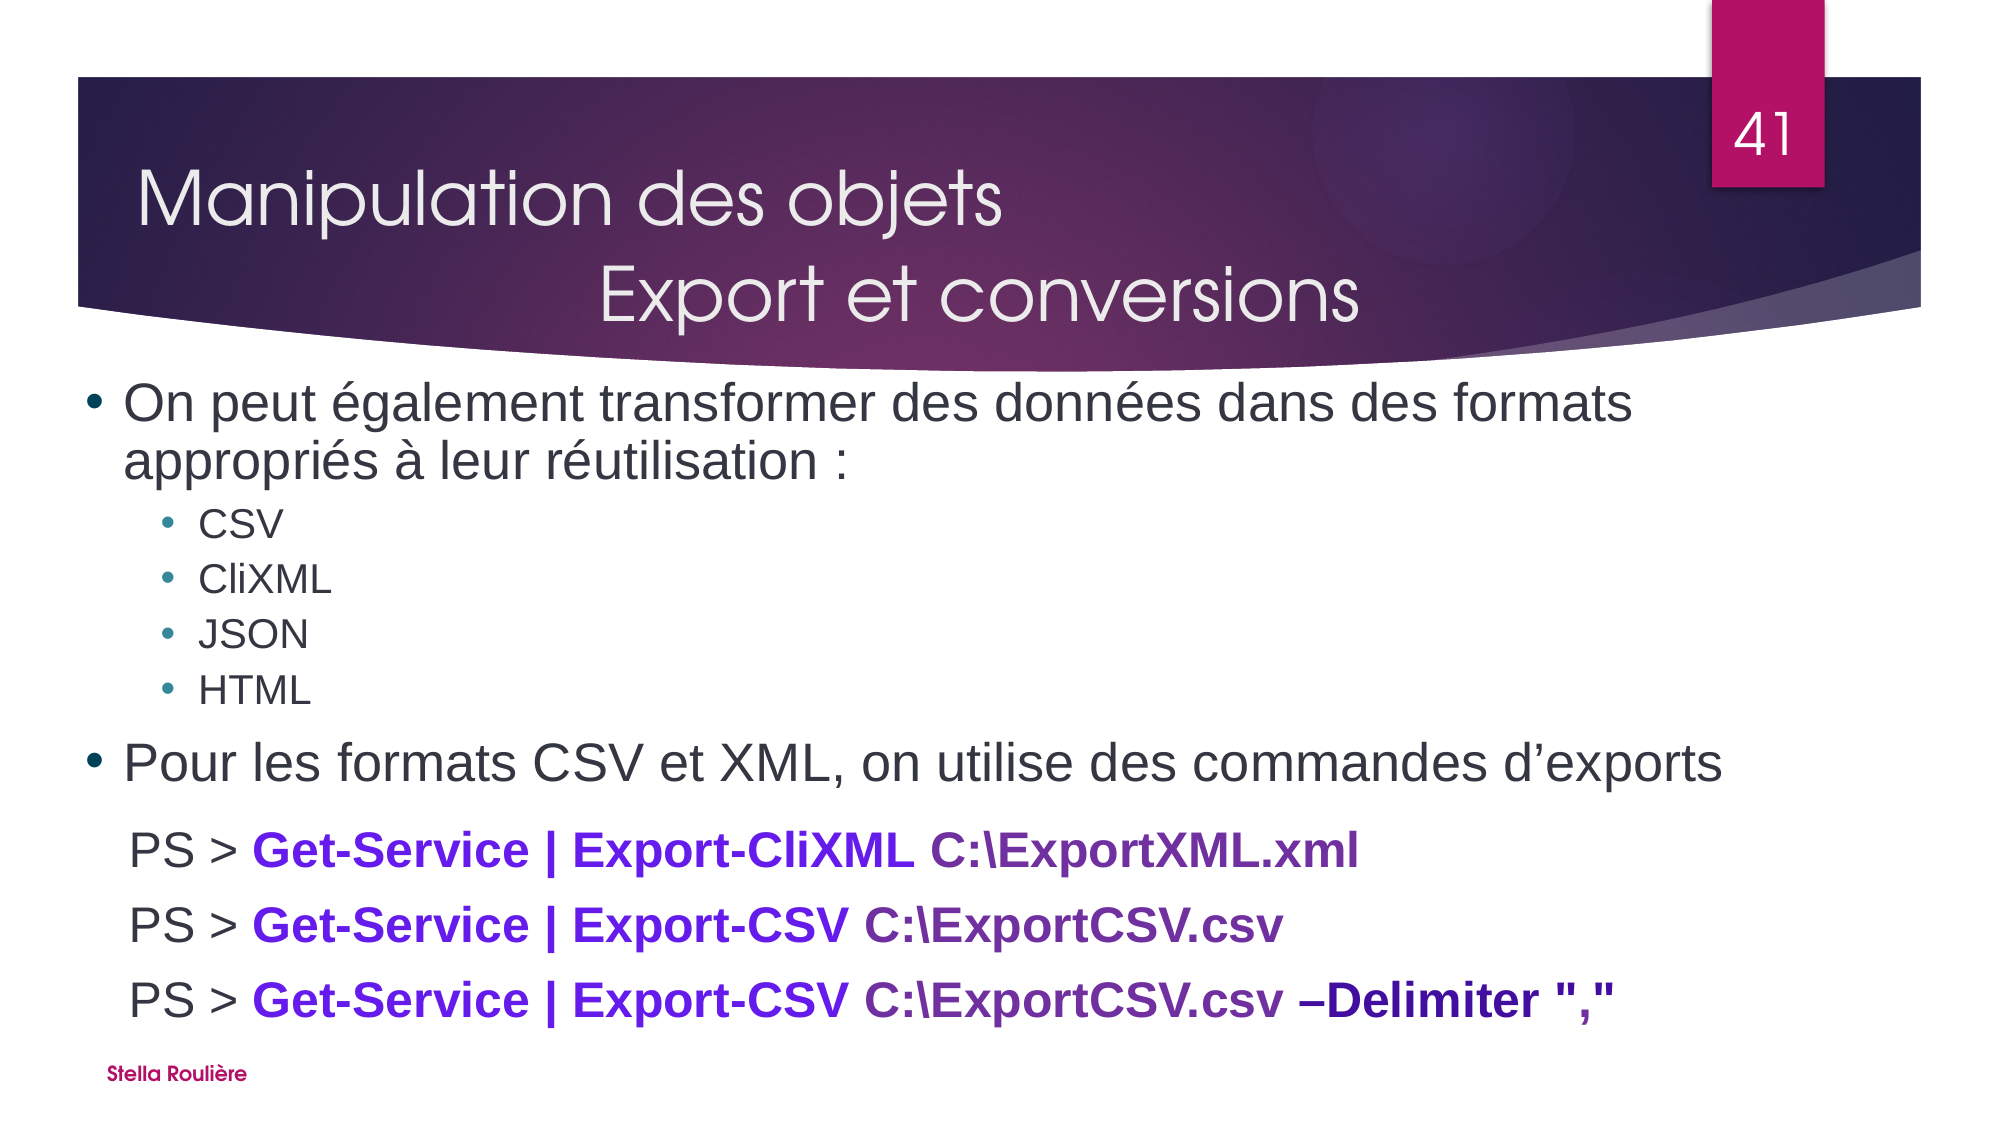

Manipulation des objets
41
# Export et conversions
On peut également transformer des données dans des formats appropriés à leur réutilisation :
CSV
CliXML
JSON
HTML
Pour les formats CSV et XML, on utilise des commandes d’exports

PS > Get-Service | Export-CliXML C:\ExportXML.xml
PS > Get-Service | Export-CSV C:\ExportCSV.csv
PS > Get-Service | Export-CSV C:\ExportCSV.csv –Delimiter ","

Stella Roulière